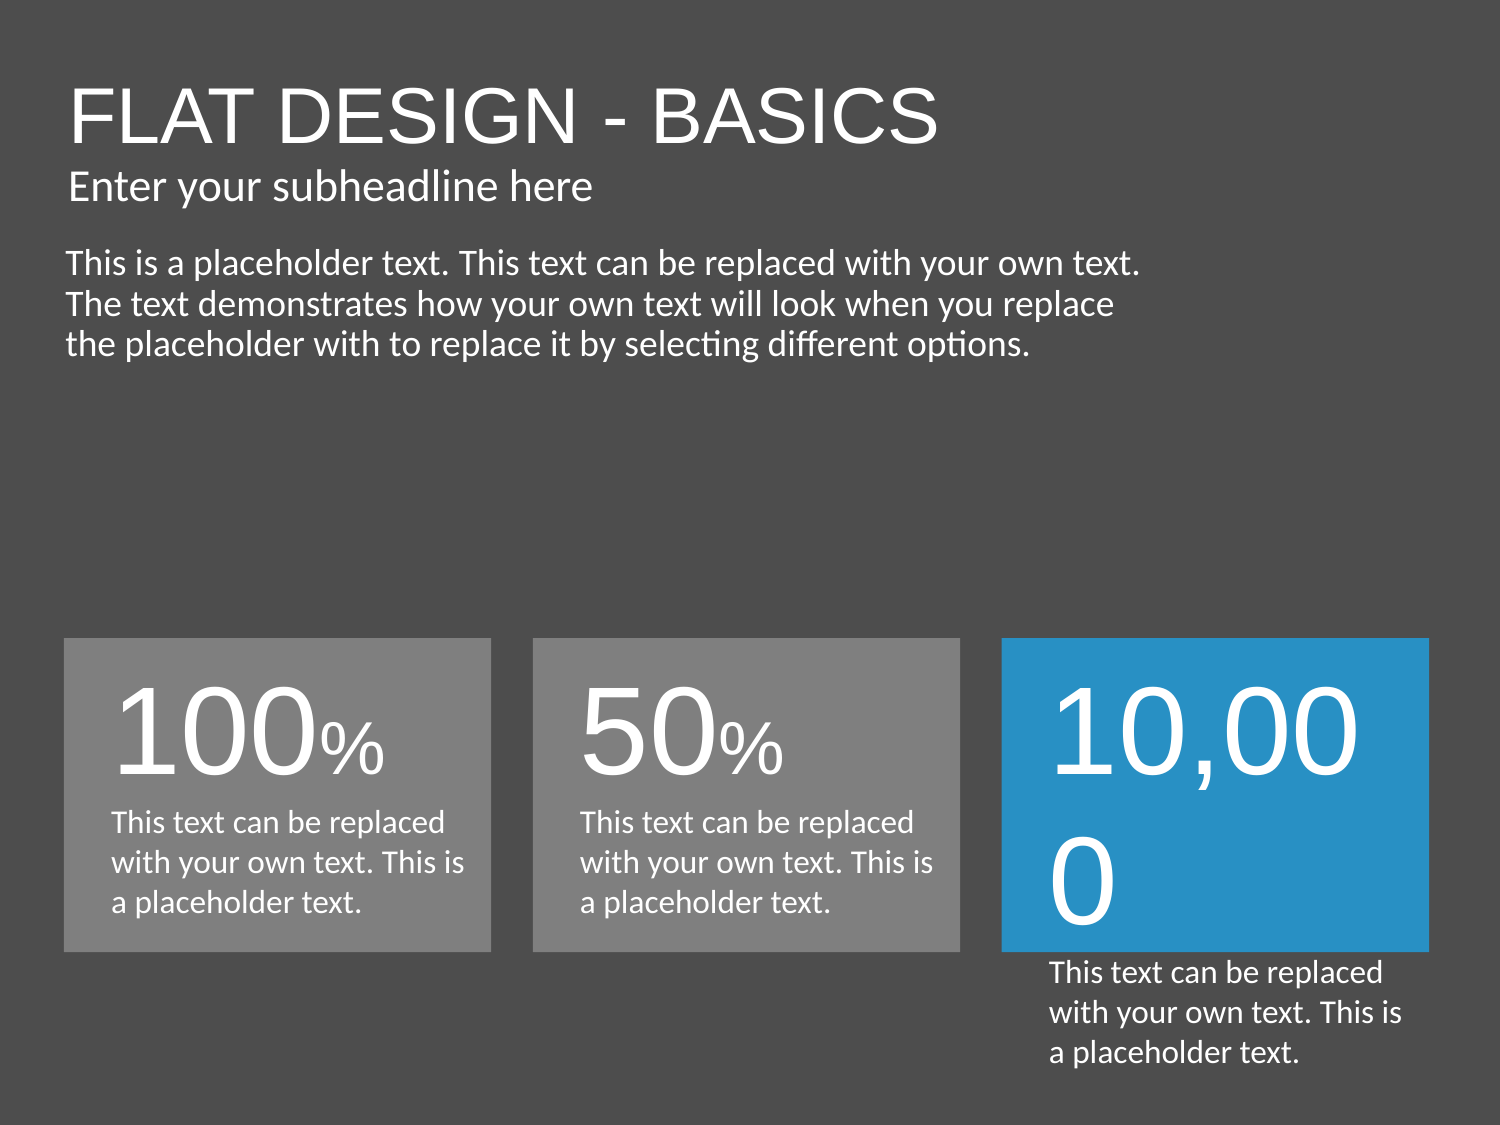

# FLAT DESIGN - BASICS
Enter your subheadline here
This is a placeholder text. This text can be replaced with your own text.
The text demonstrates how your own text will look when you replace
the placeholder with to replace it by selecting different options.
100%
This text can be replaced with your own text. This is
a placeholder text.
50%
This text can be replaced with your own text. This is
a placeholder text.
10,000
This text can be replaced with your own text. This is
a placeholder text.